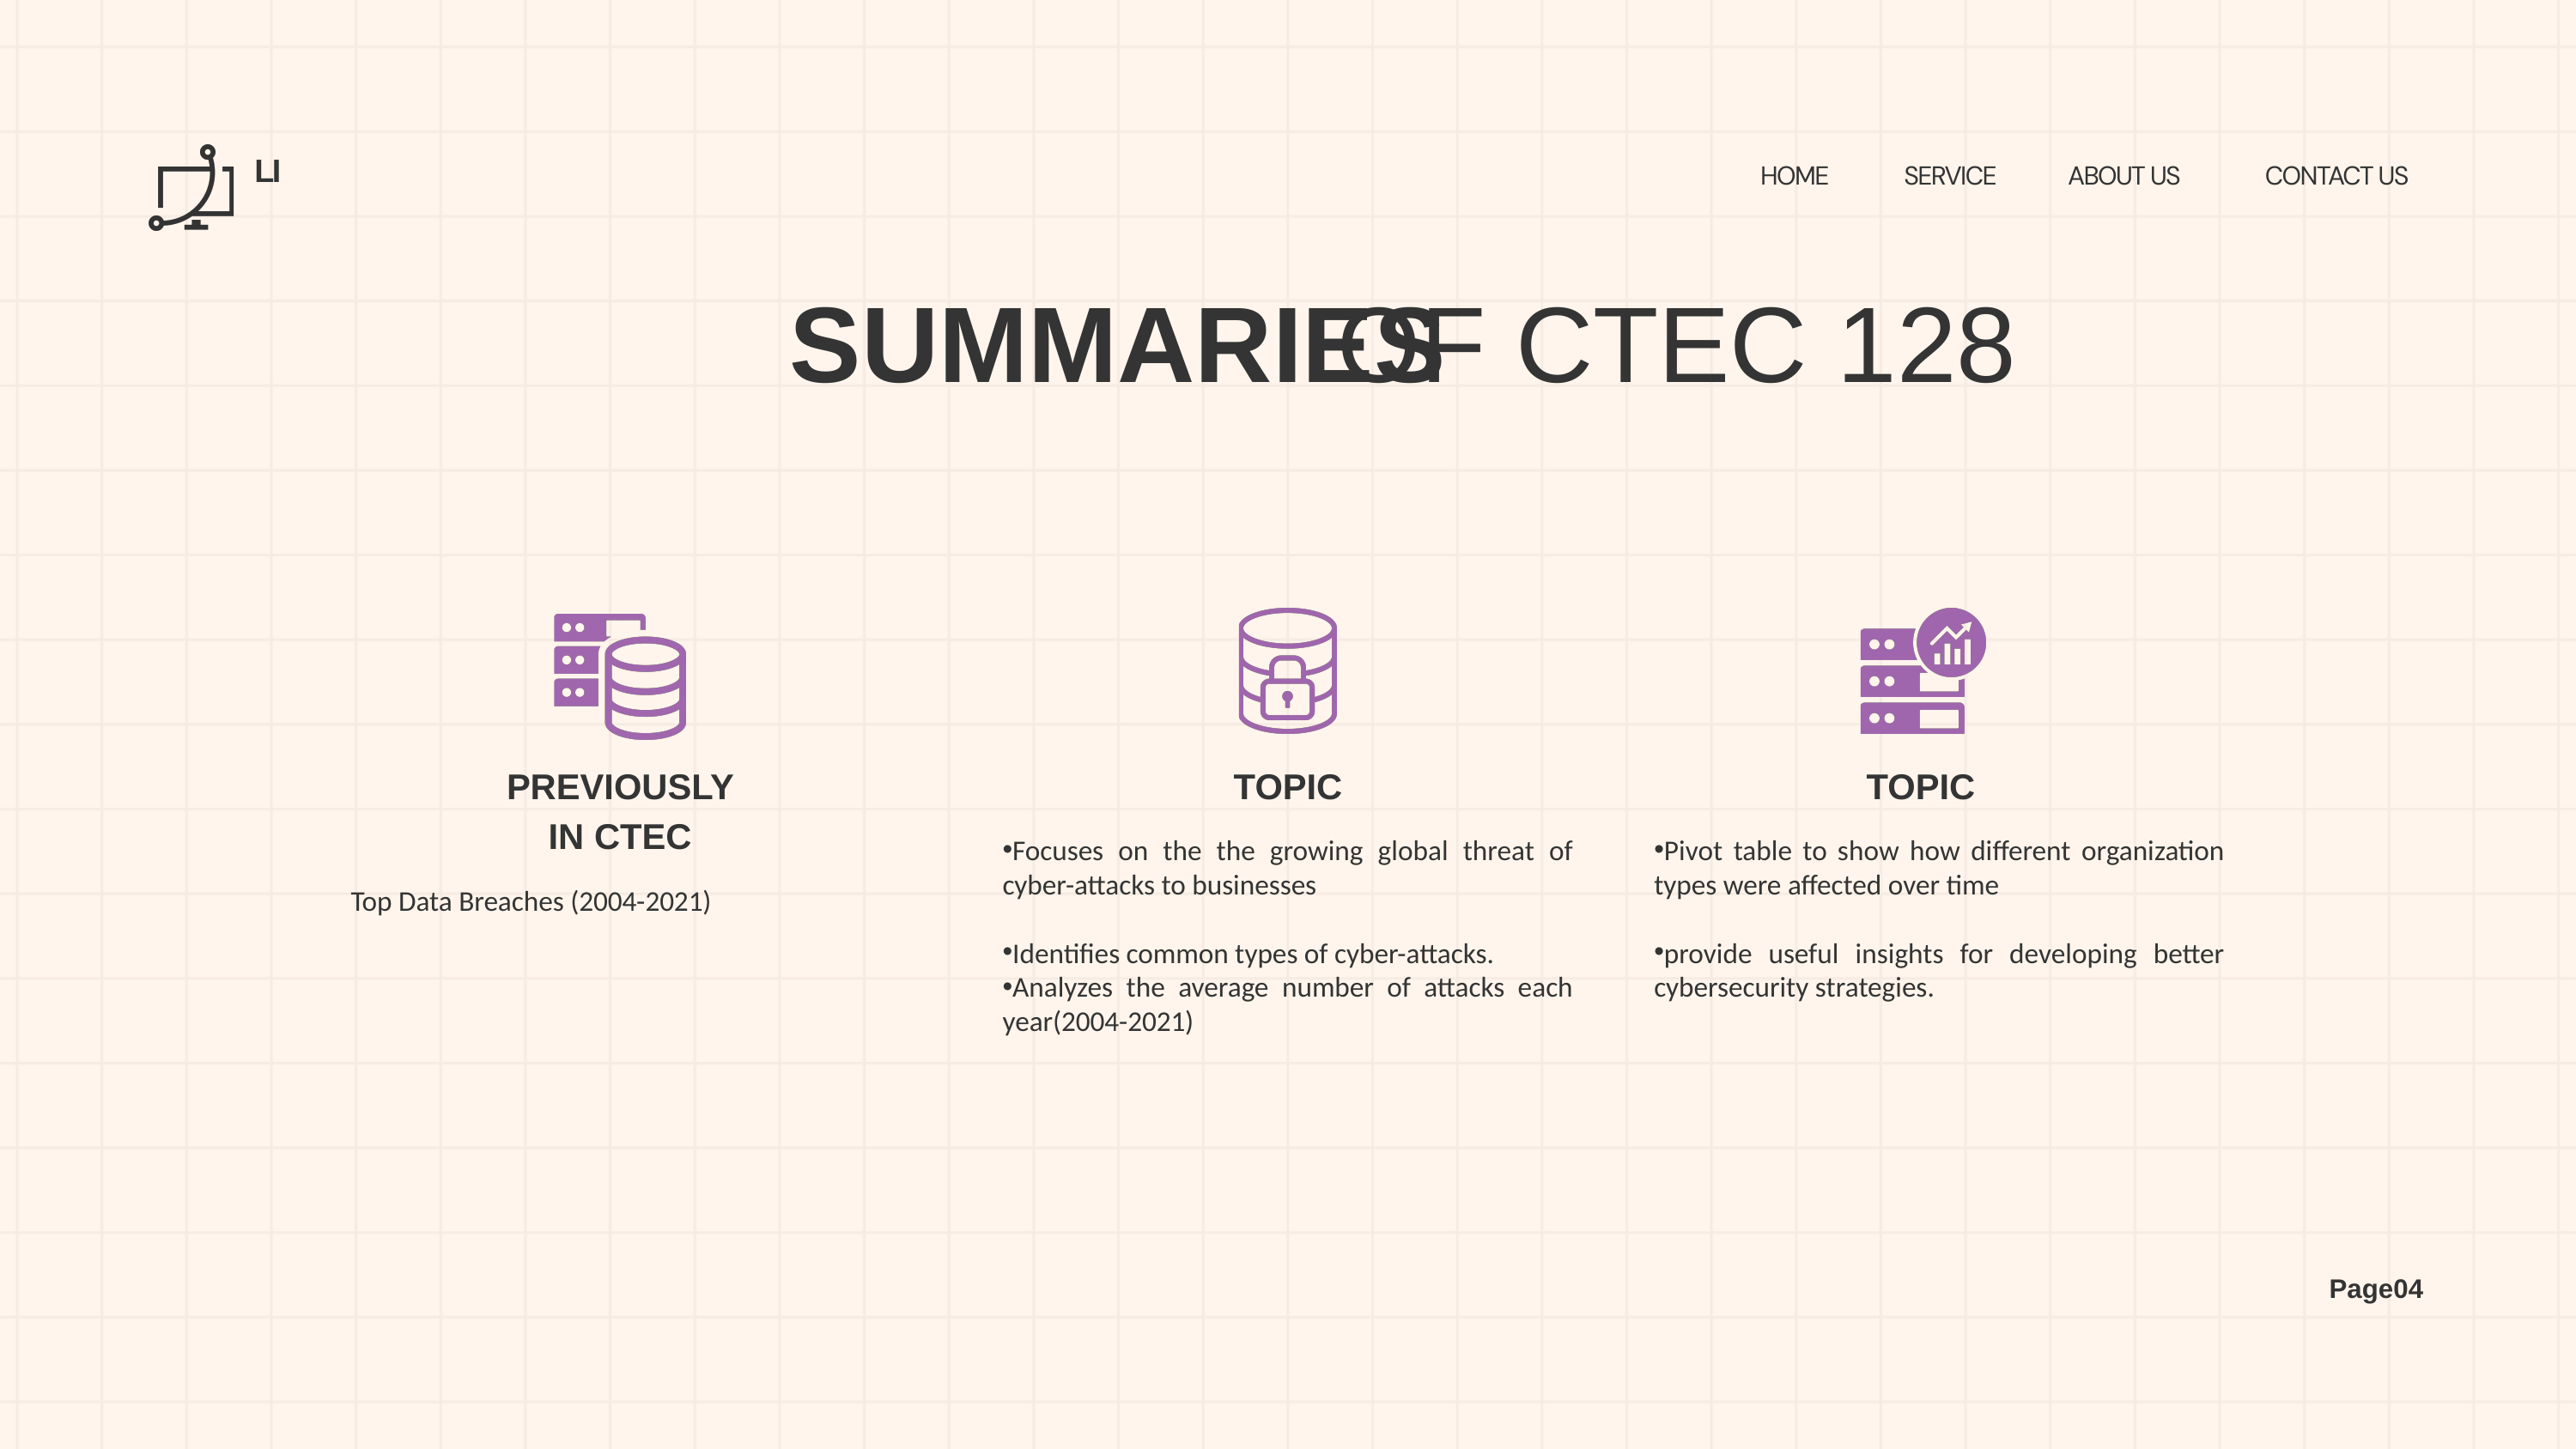

LI
HOME
SERVICE
ABOUT US
CONTACT US
SUMMARIES
OF CTEC 128

PREVIOUSLY IN CTEC
TOPIC
TOPIC

Top Data Breaches (2004-2021)

Focuses on the the growing global threat of cyber-attacks to businesses

Identifies common types of cyber-attacks.
Analyzes the average number of attacks each year(2004-2021)

Pivot table to show how different organization types were affected over time

provide useful insights for developing better cybersecurity strategies.

Page04